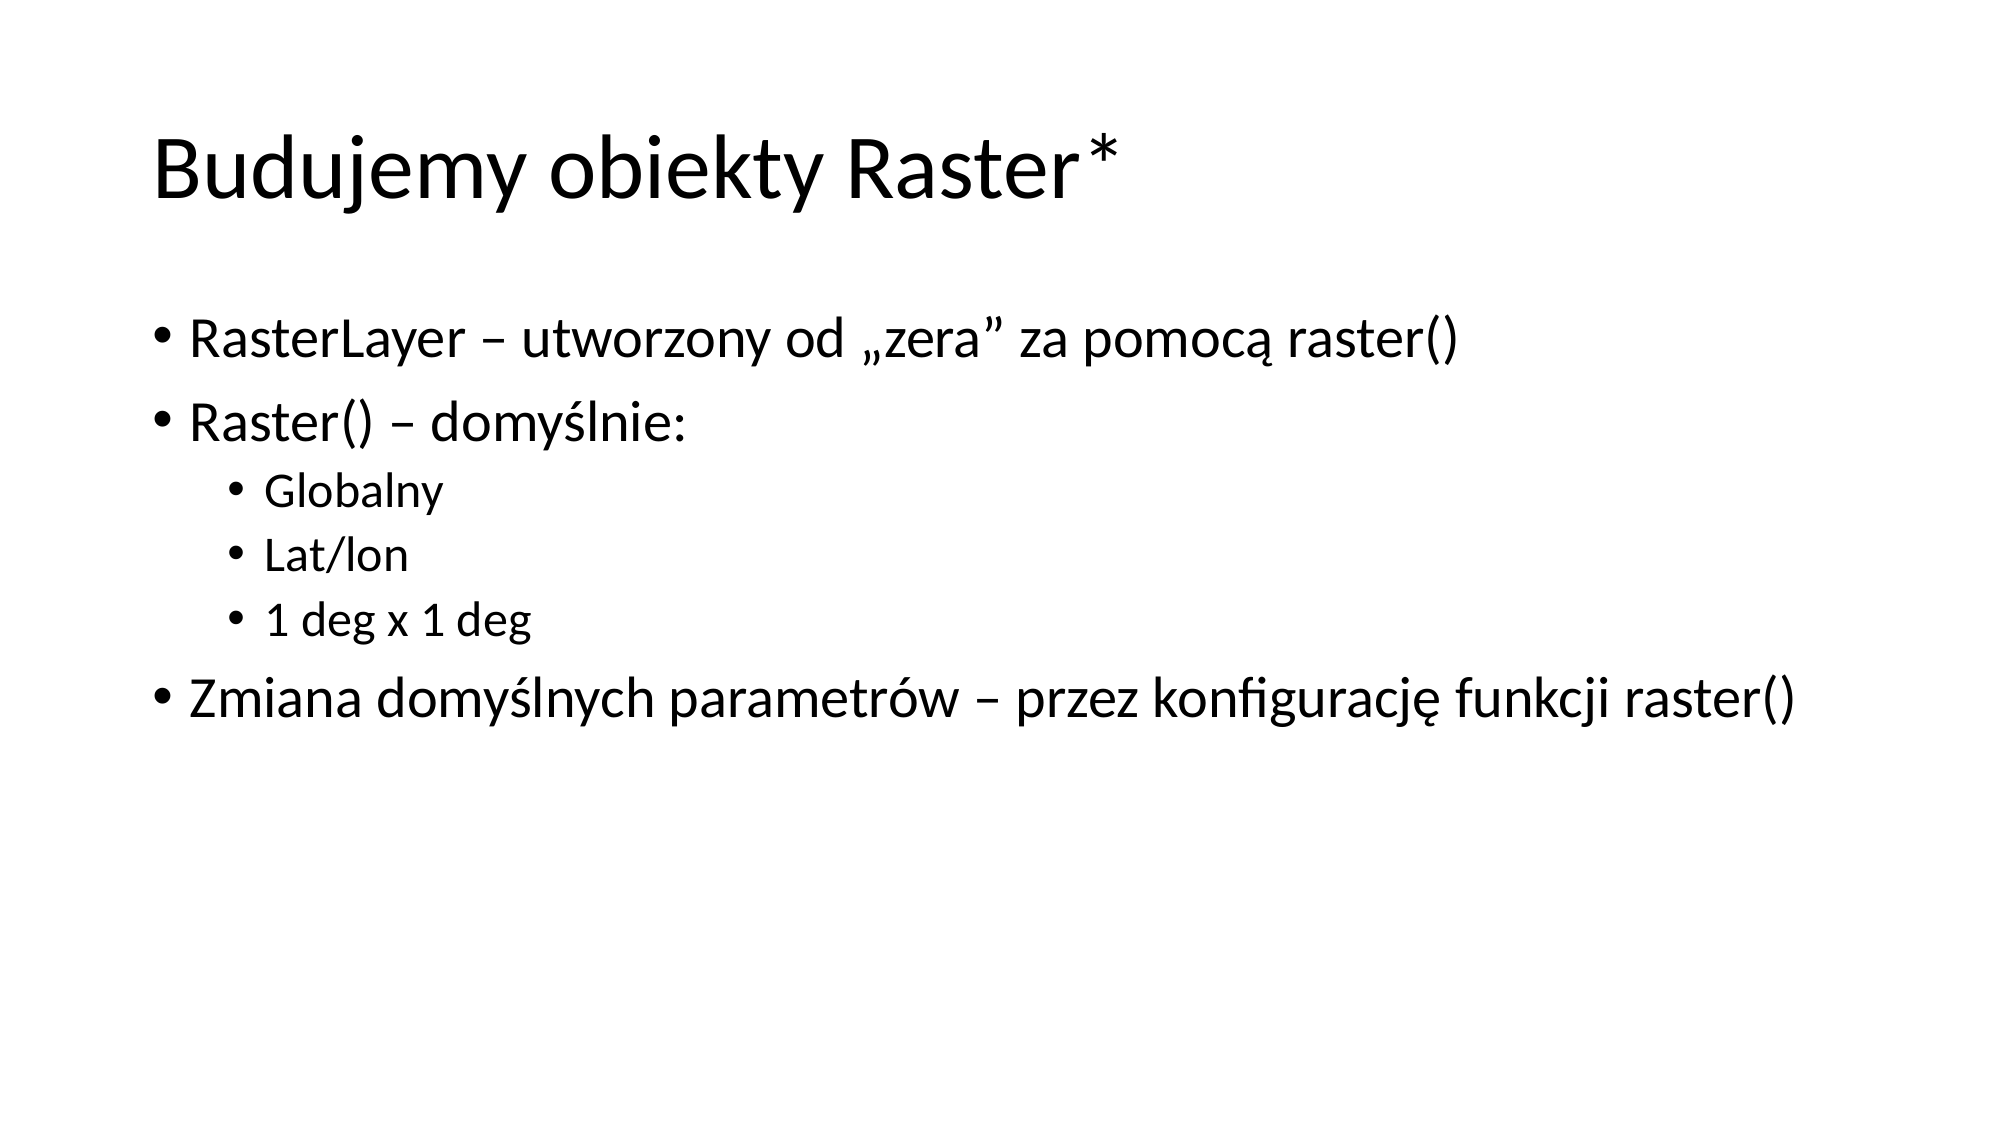

# Budujemy obiekty Raster*
RasterLayer – utworzony od „zera” za pomocą raster()
Raster() – domyślnie:
Globalny
Lat/lon
1 deg x 1 deg
Zmiana domyślnych parametrów – przez konfigurację funkcji raster()